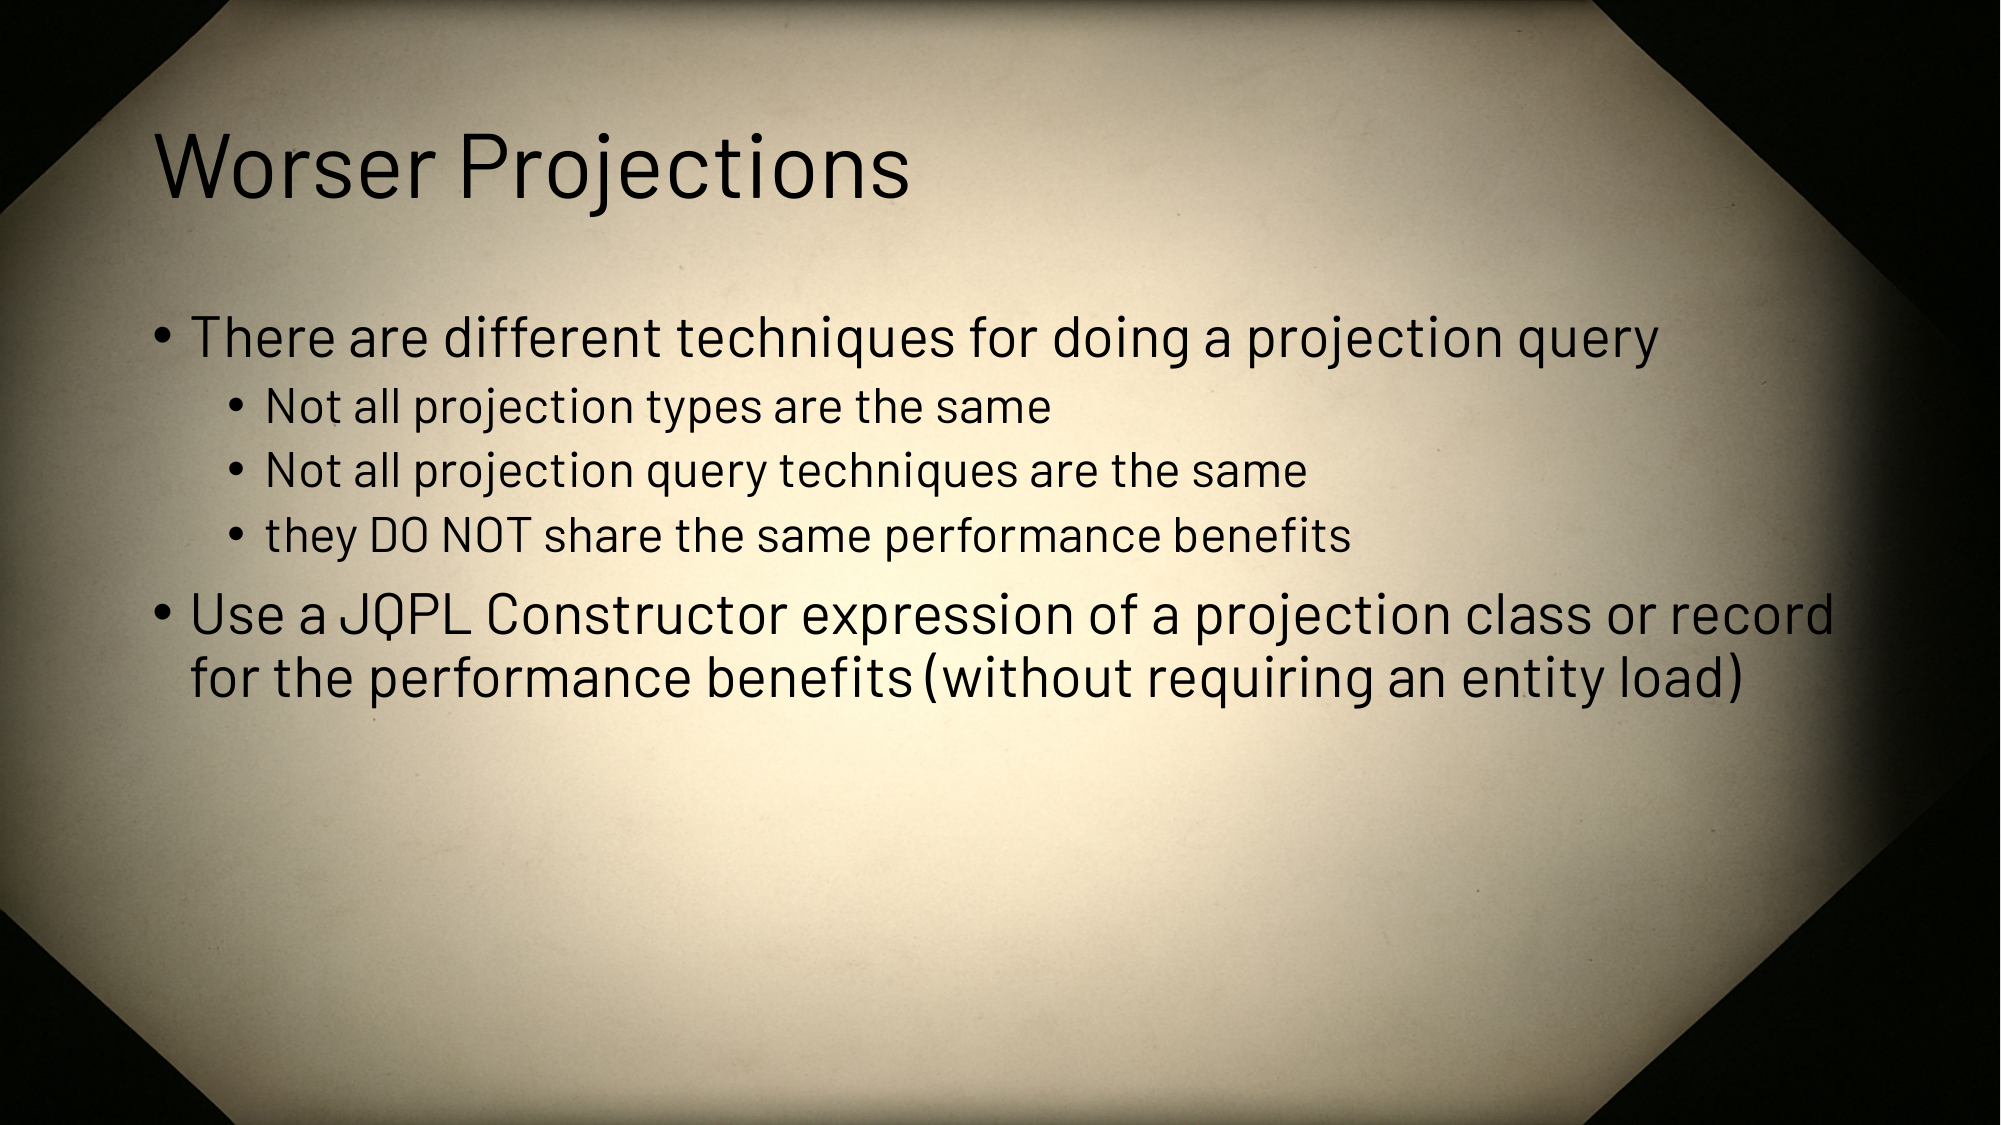

# Worser Projections
There are different techniques for doing a projection query
Not all projection types are the same
Not all projection query techniques are the same
they DO NOT share the same performance benefits
Use a JQPL Constructor expression of a projection class or record for the performance benefits (without requiring an entity load)